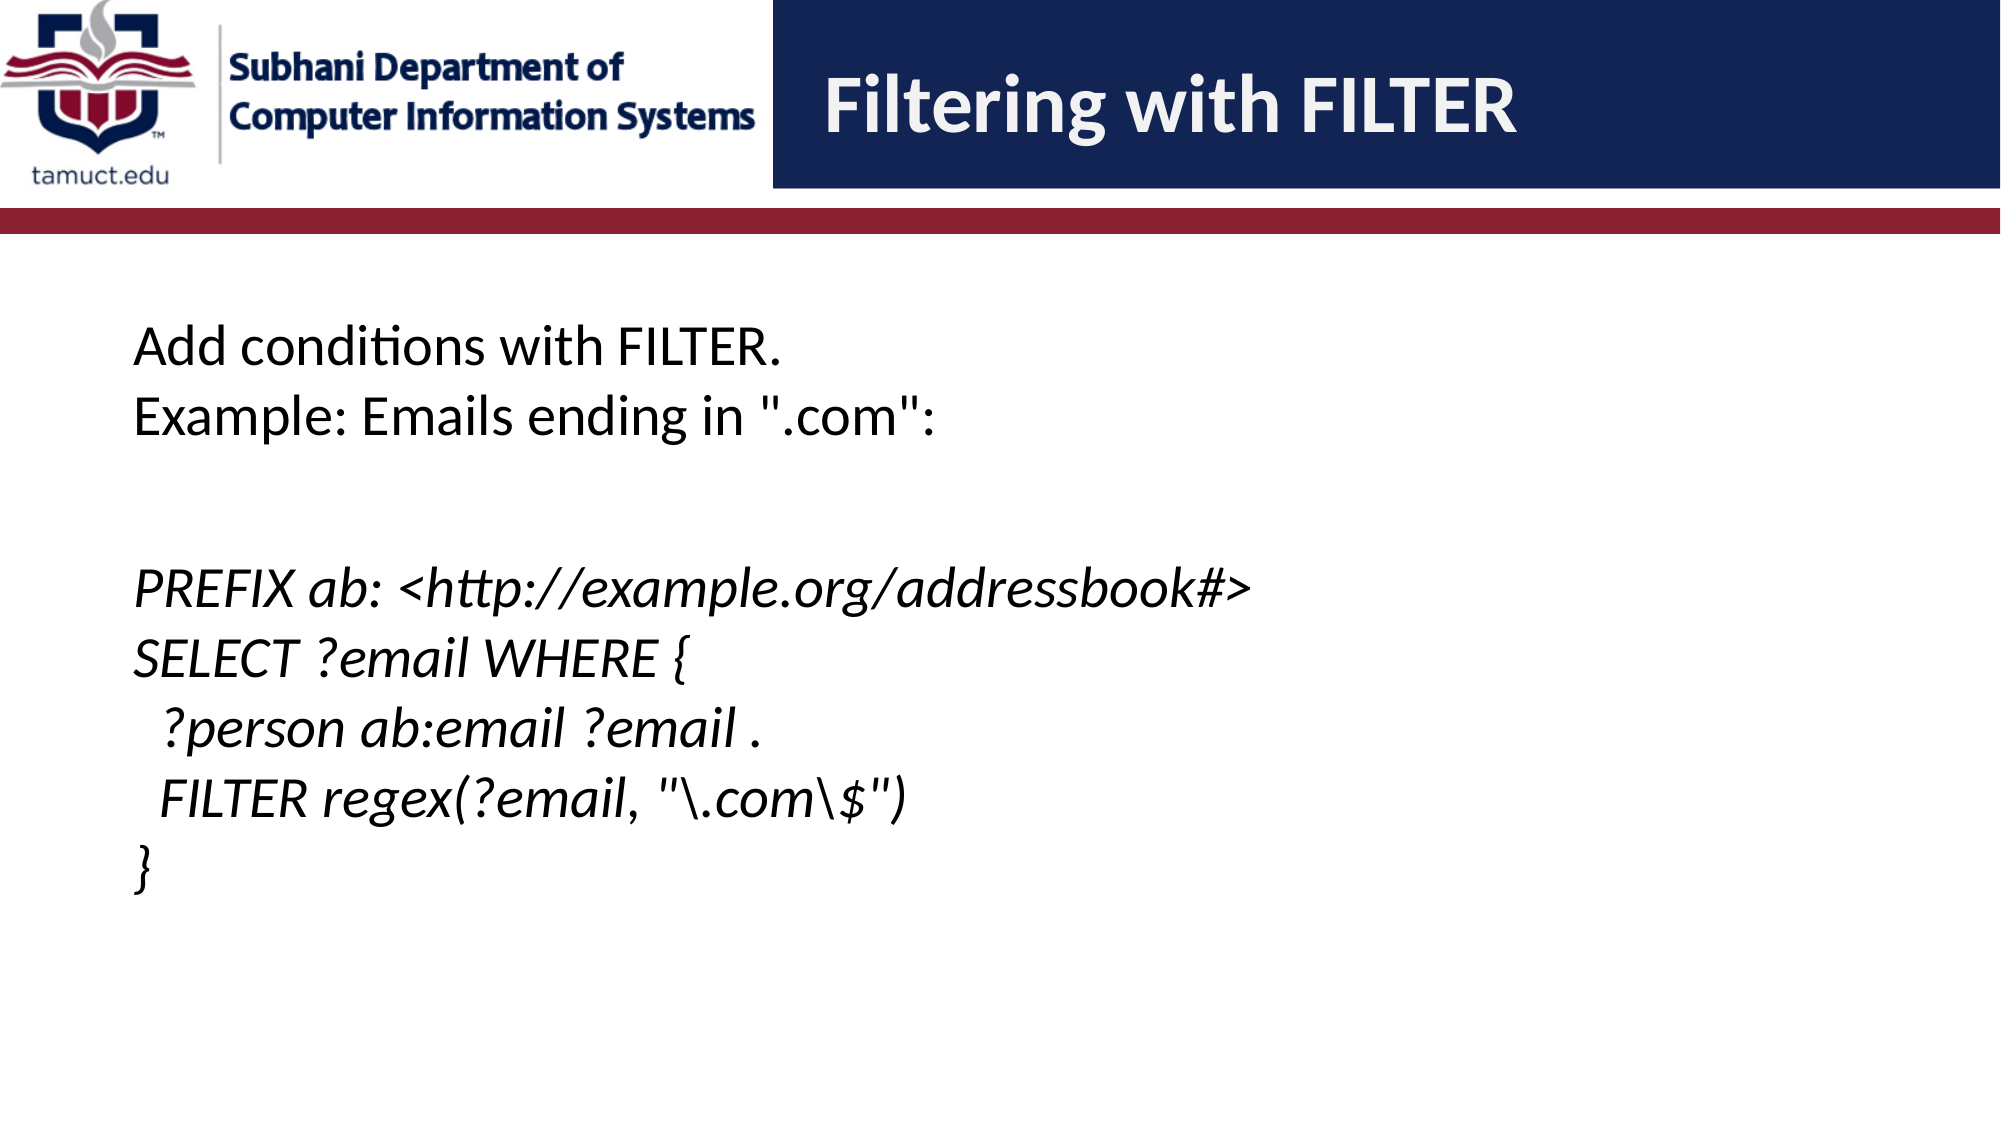

# Filtering with FILTER
Add conditions with FILTER.
Example: Emails ending in ".com":
PREFIX ab: <http://example.org/addressbook#>
SELECT ?email WHERE {
  ?person ab:email ?email .
  FILTER regex(?email, "\.com\$")
}